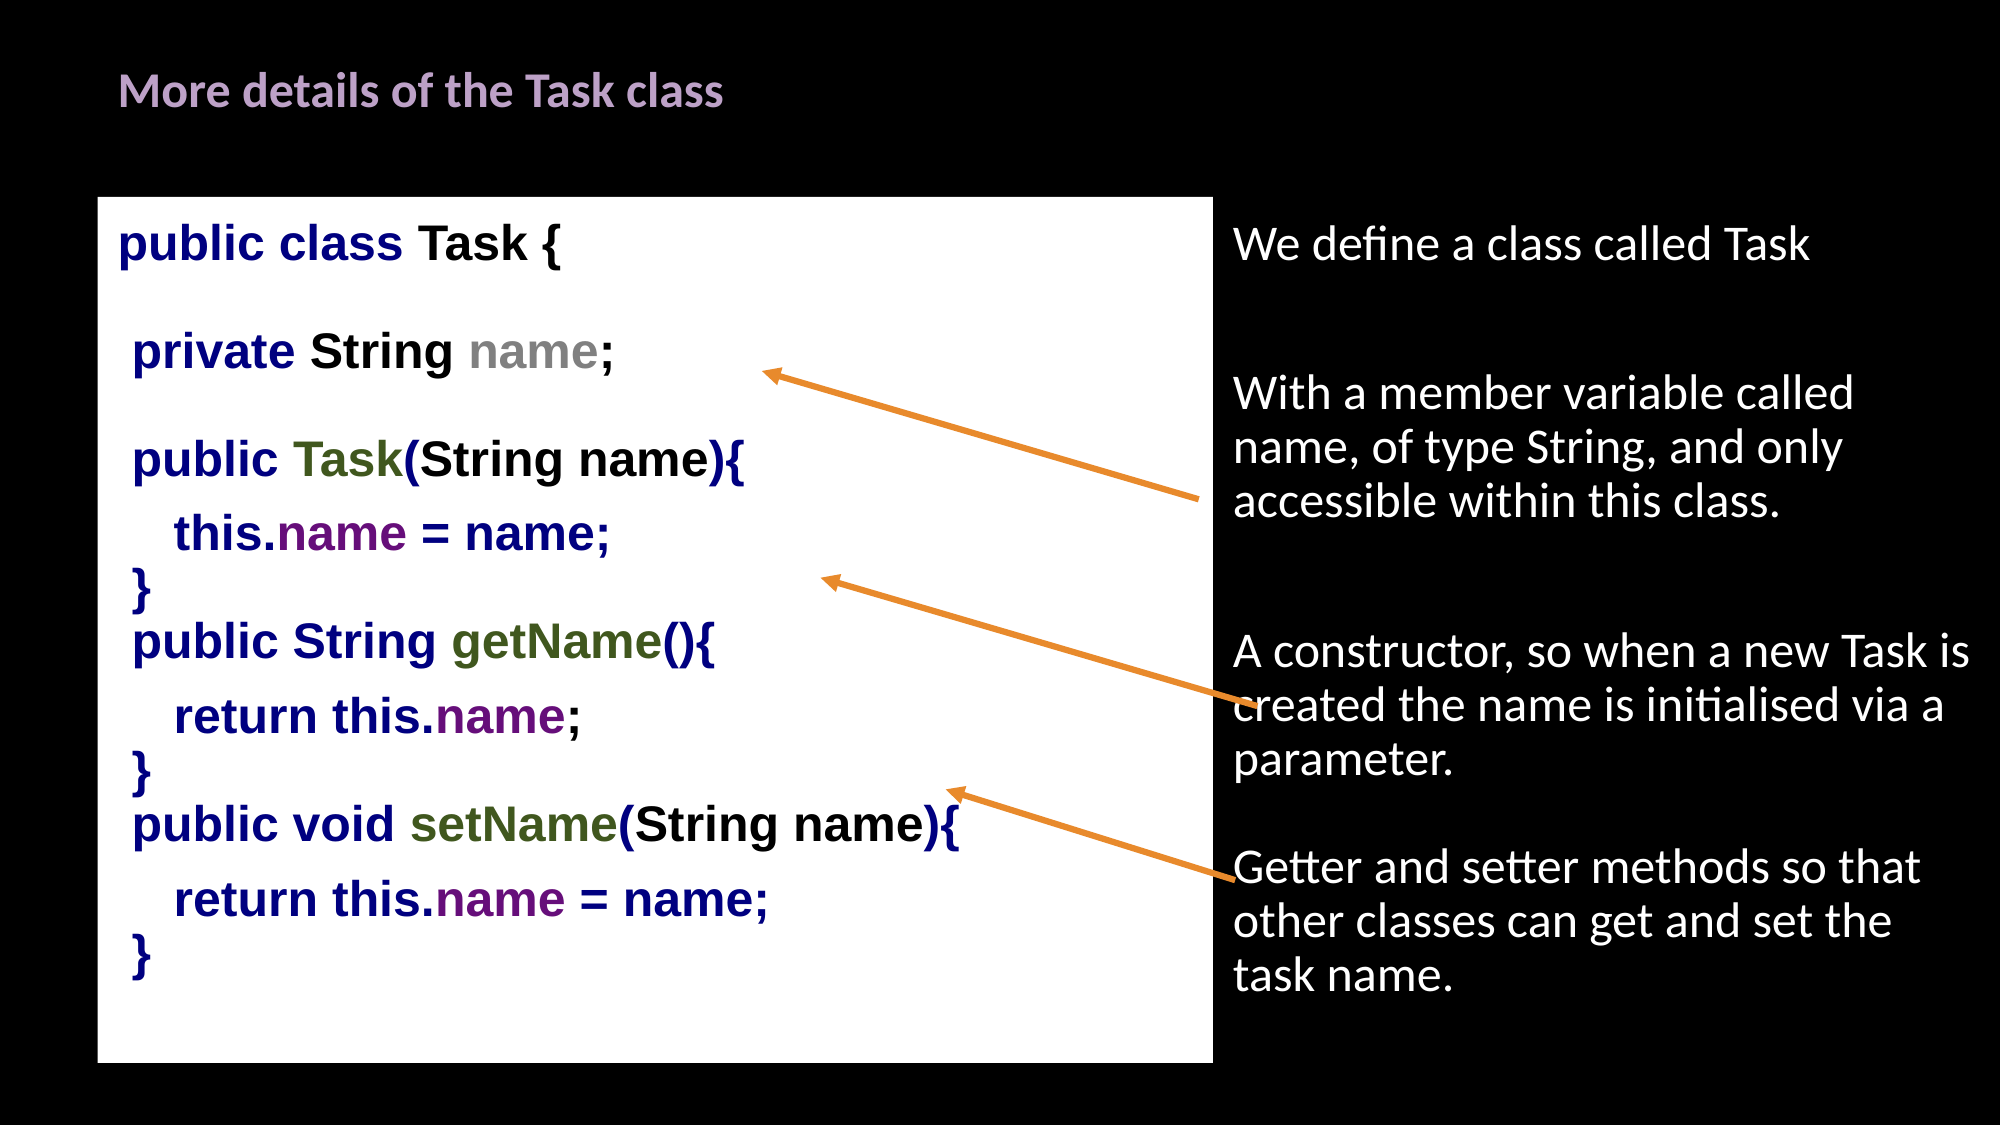

# More details of the Task class
public class Task {
 private String name;
 public Task(String name){
    this.name = name;
 }
 public String getName(){
    return this.name;
 }
 public void setName(String name){
    return this.name = name;
 }

We define a class called Task

With a member variable called name, of type String, and only accessible within this class.

A constructor, so when a new Task is created the name is initialised via a parameter.
Getter and setter methods so that other classes can get and set the task name.